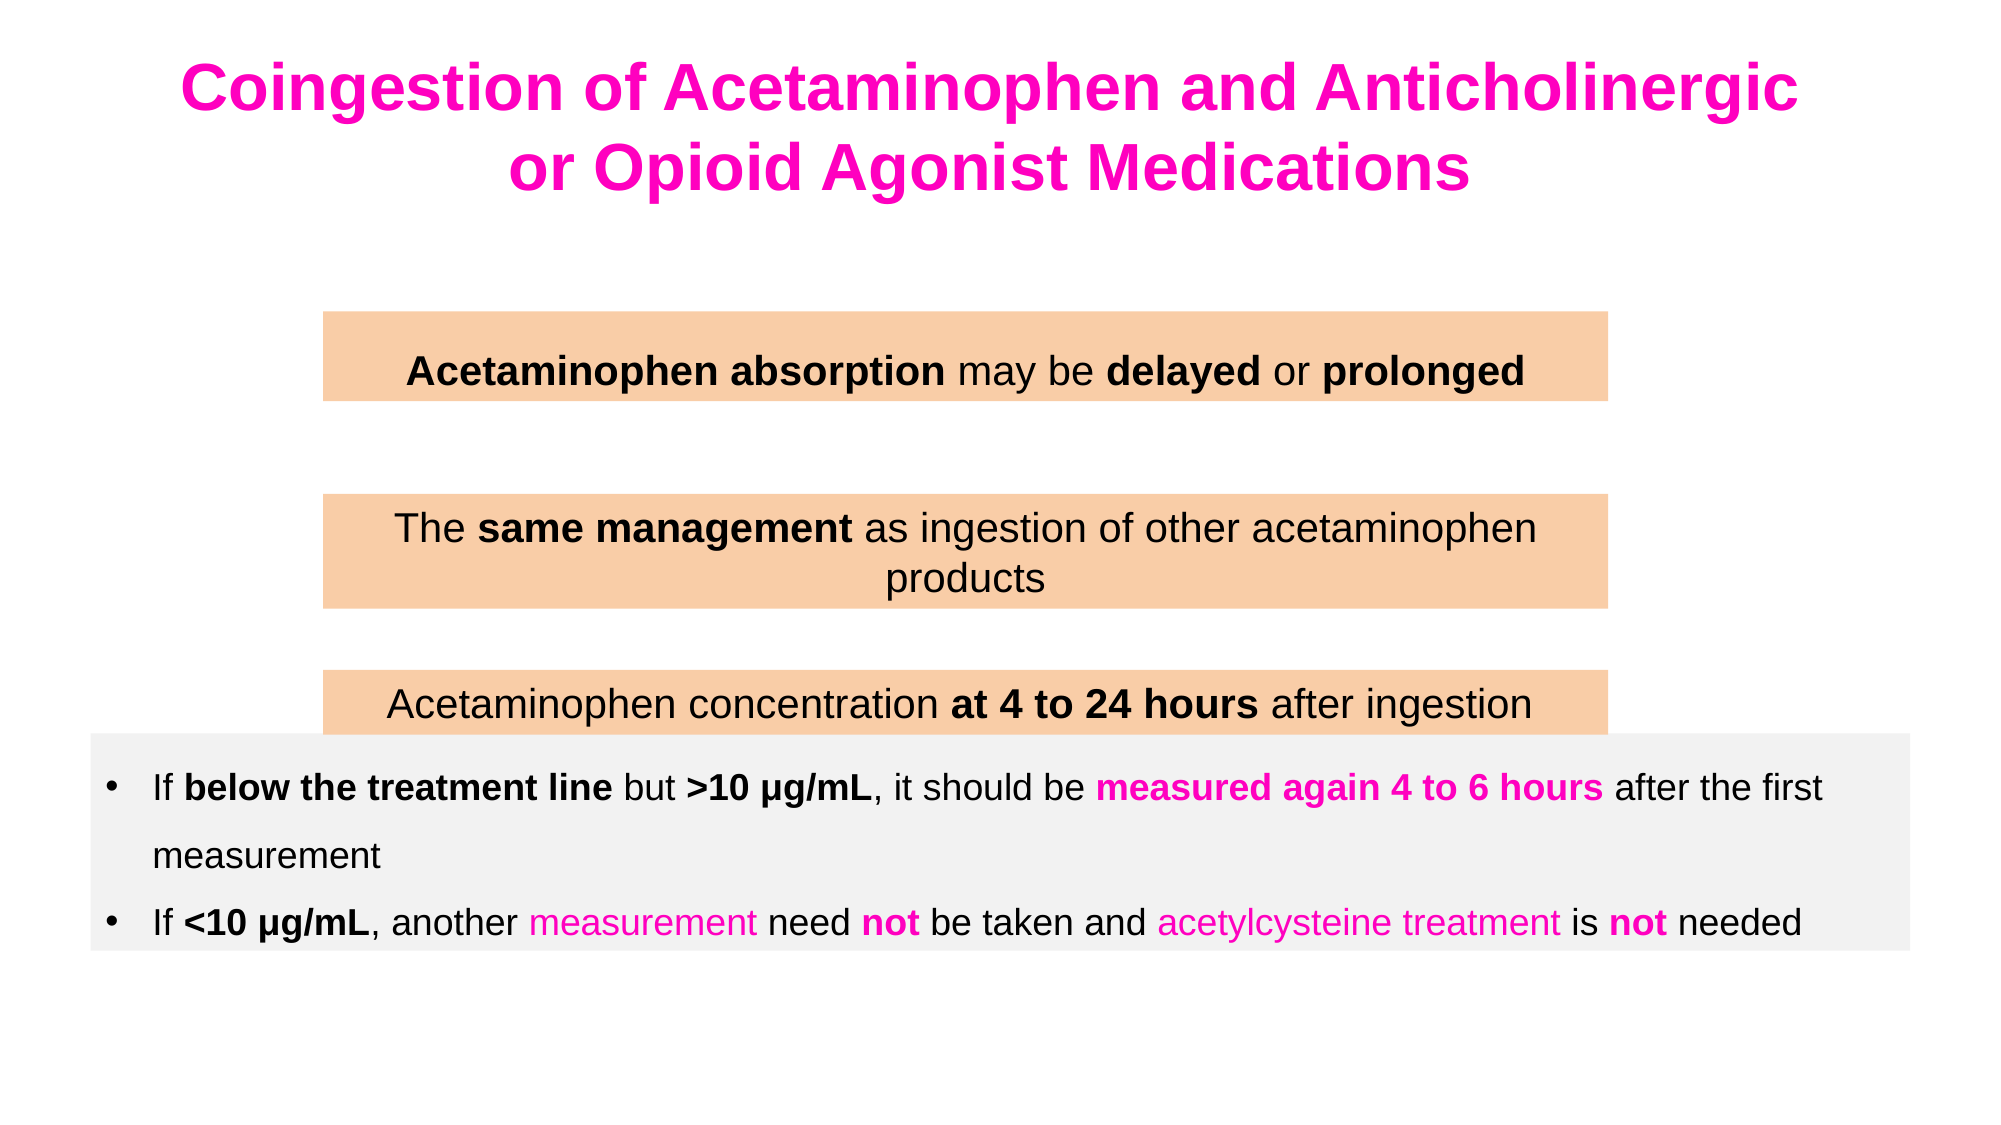

Coingestion of Acetaminophen and Anticholinergic
or Opioid Agonist Medications
Acetaminophen absorption may be delayed or prolonged
The same management as ingestion of other acetaminophen products
Acetaminophen concentration at 4 to 24 hours after ingestion
If below the treatment line but >10 μg/mL, it should be measured again 4 to 6 hours after the first measurement
If <10 μg/mL, another measurement need not be taken and acetylcysteine treatment is not needed